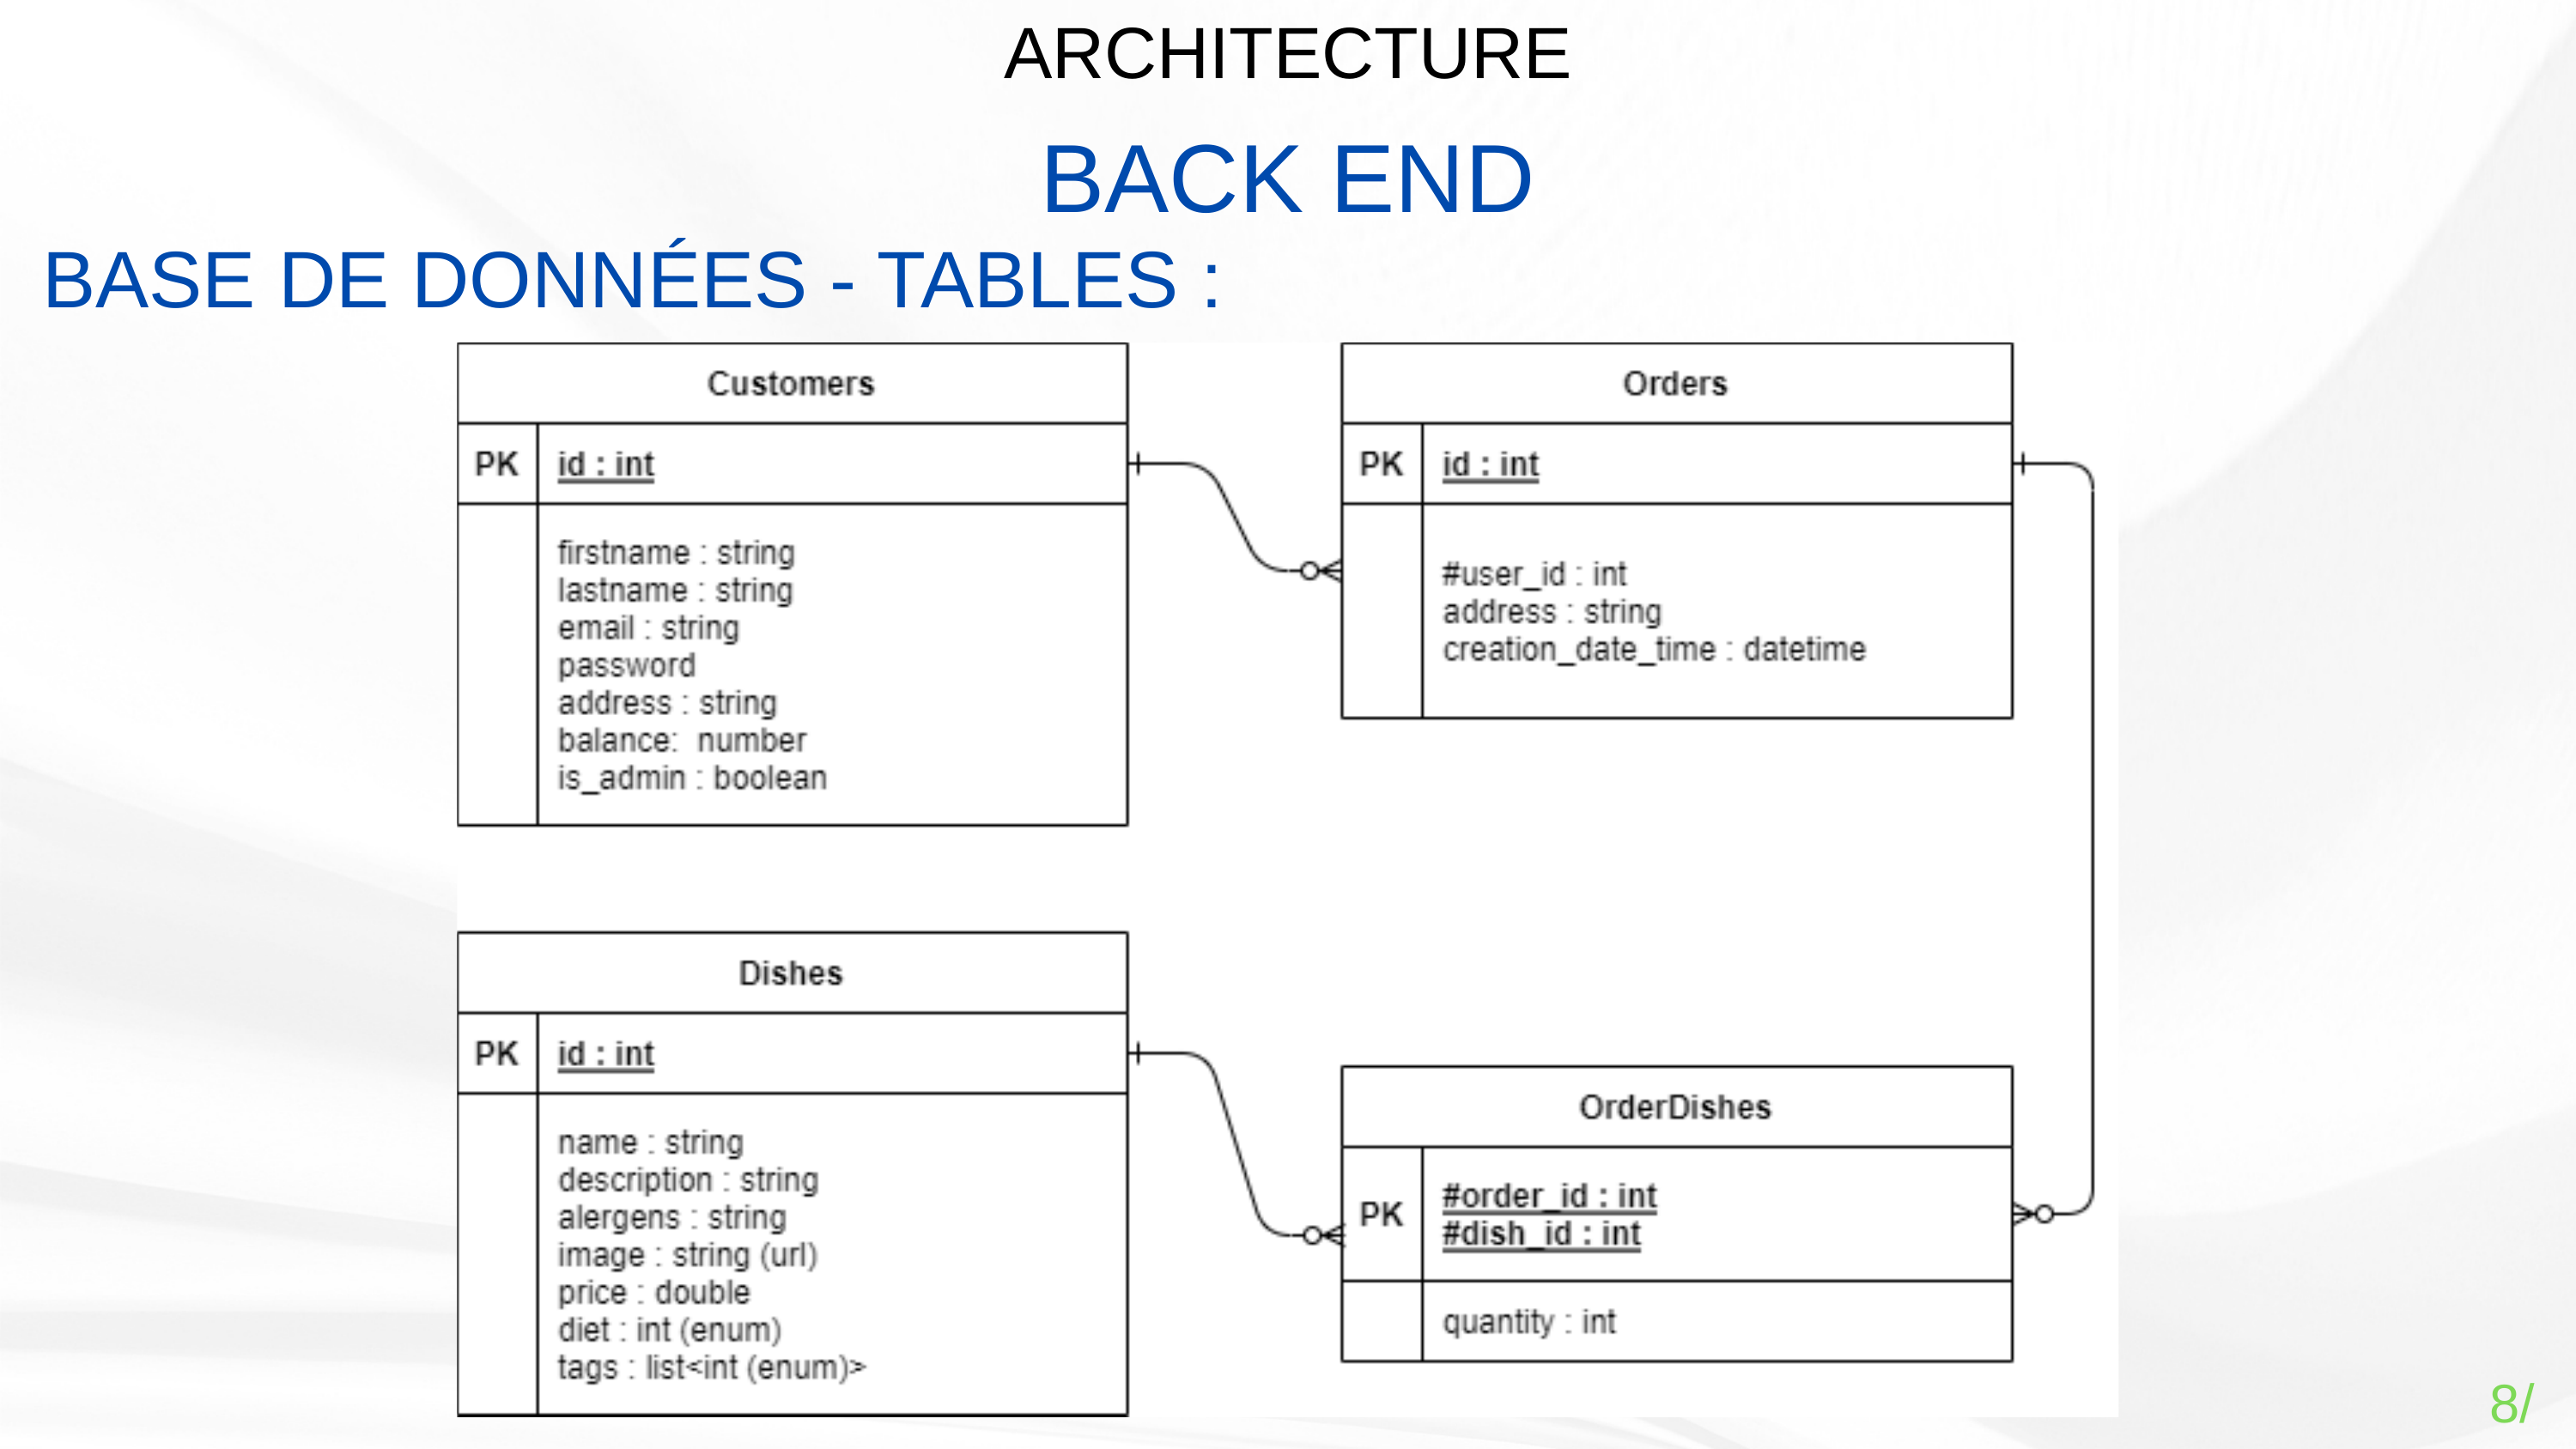

ARCHITECTURE
BACK END
BASE DE DONNÉES - TABLES :

8/